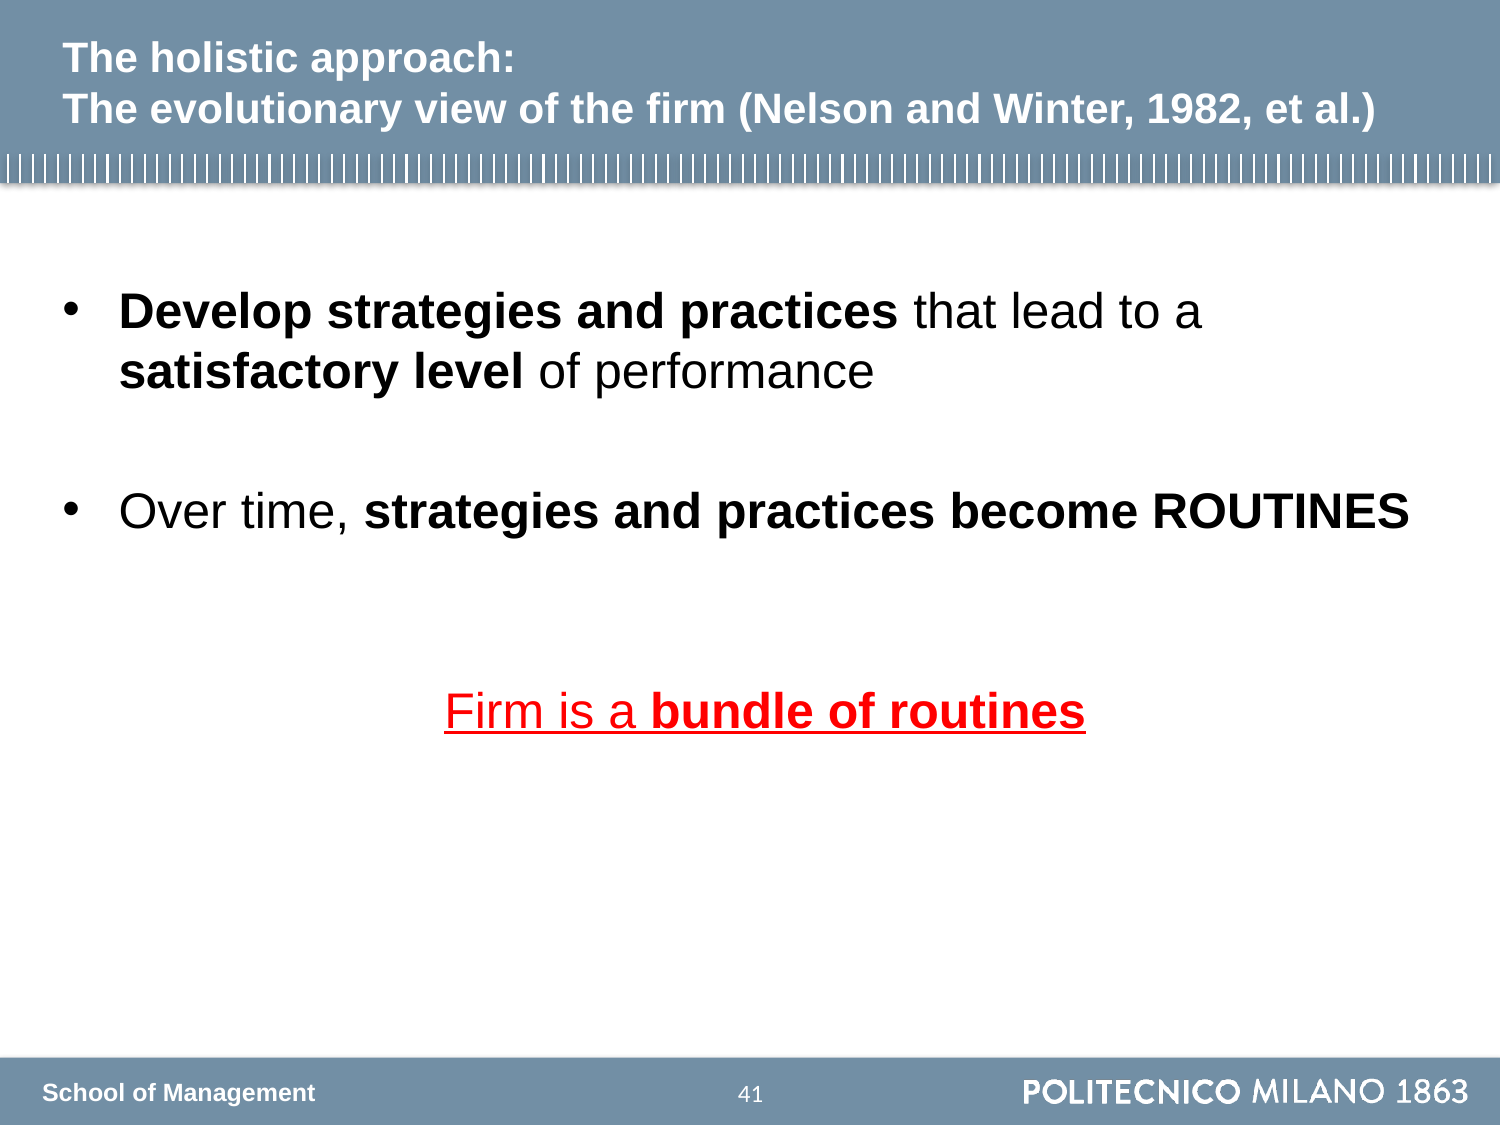

# The holistic approach: The evolutionary view of the firm (Nelson and Winter, 1982, et al.)

Develop strategies and practices that lead to a satisfactory level of performance

Over time, strategies and practices become ROUTINES

Firm is a bundle of routines

41